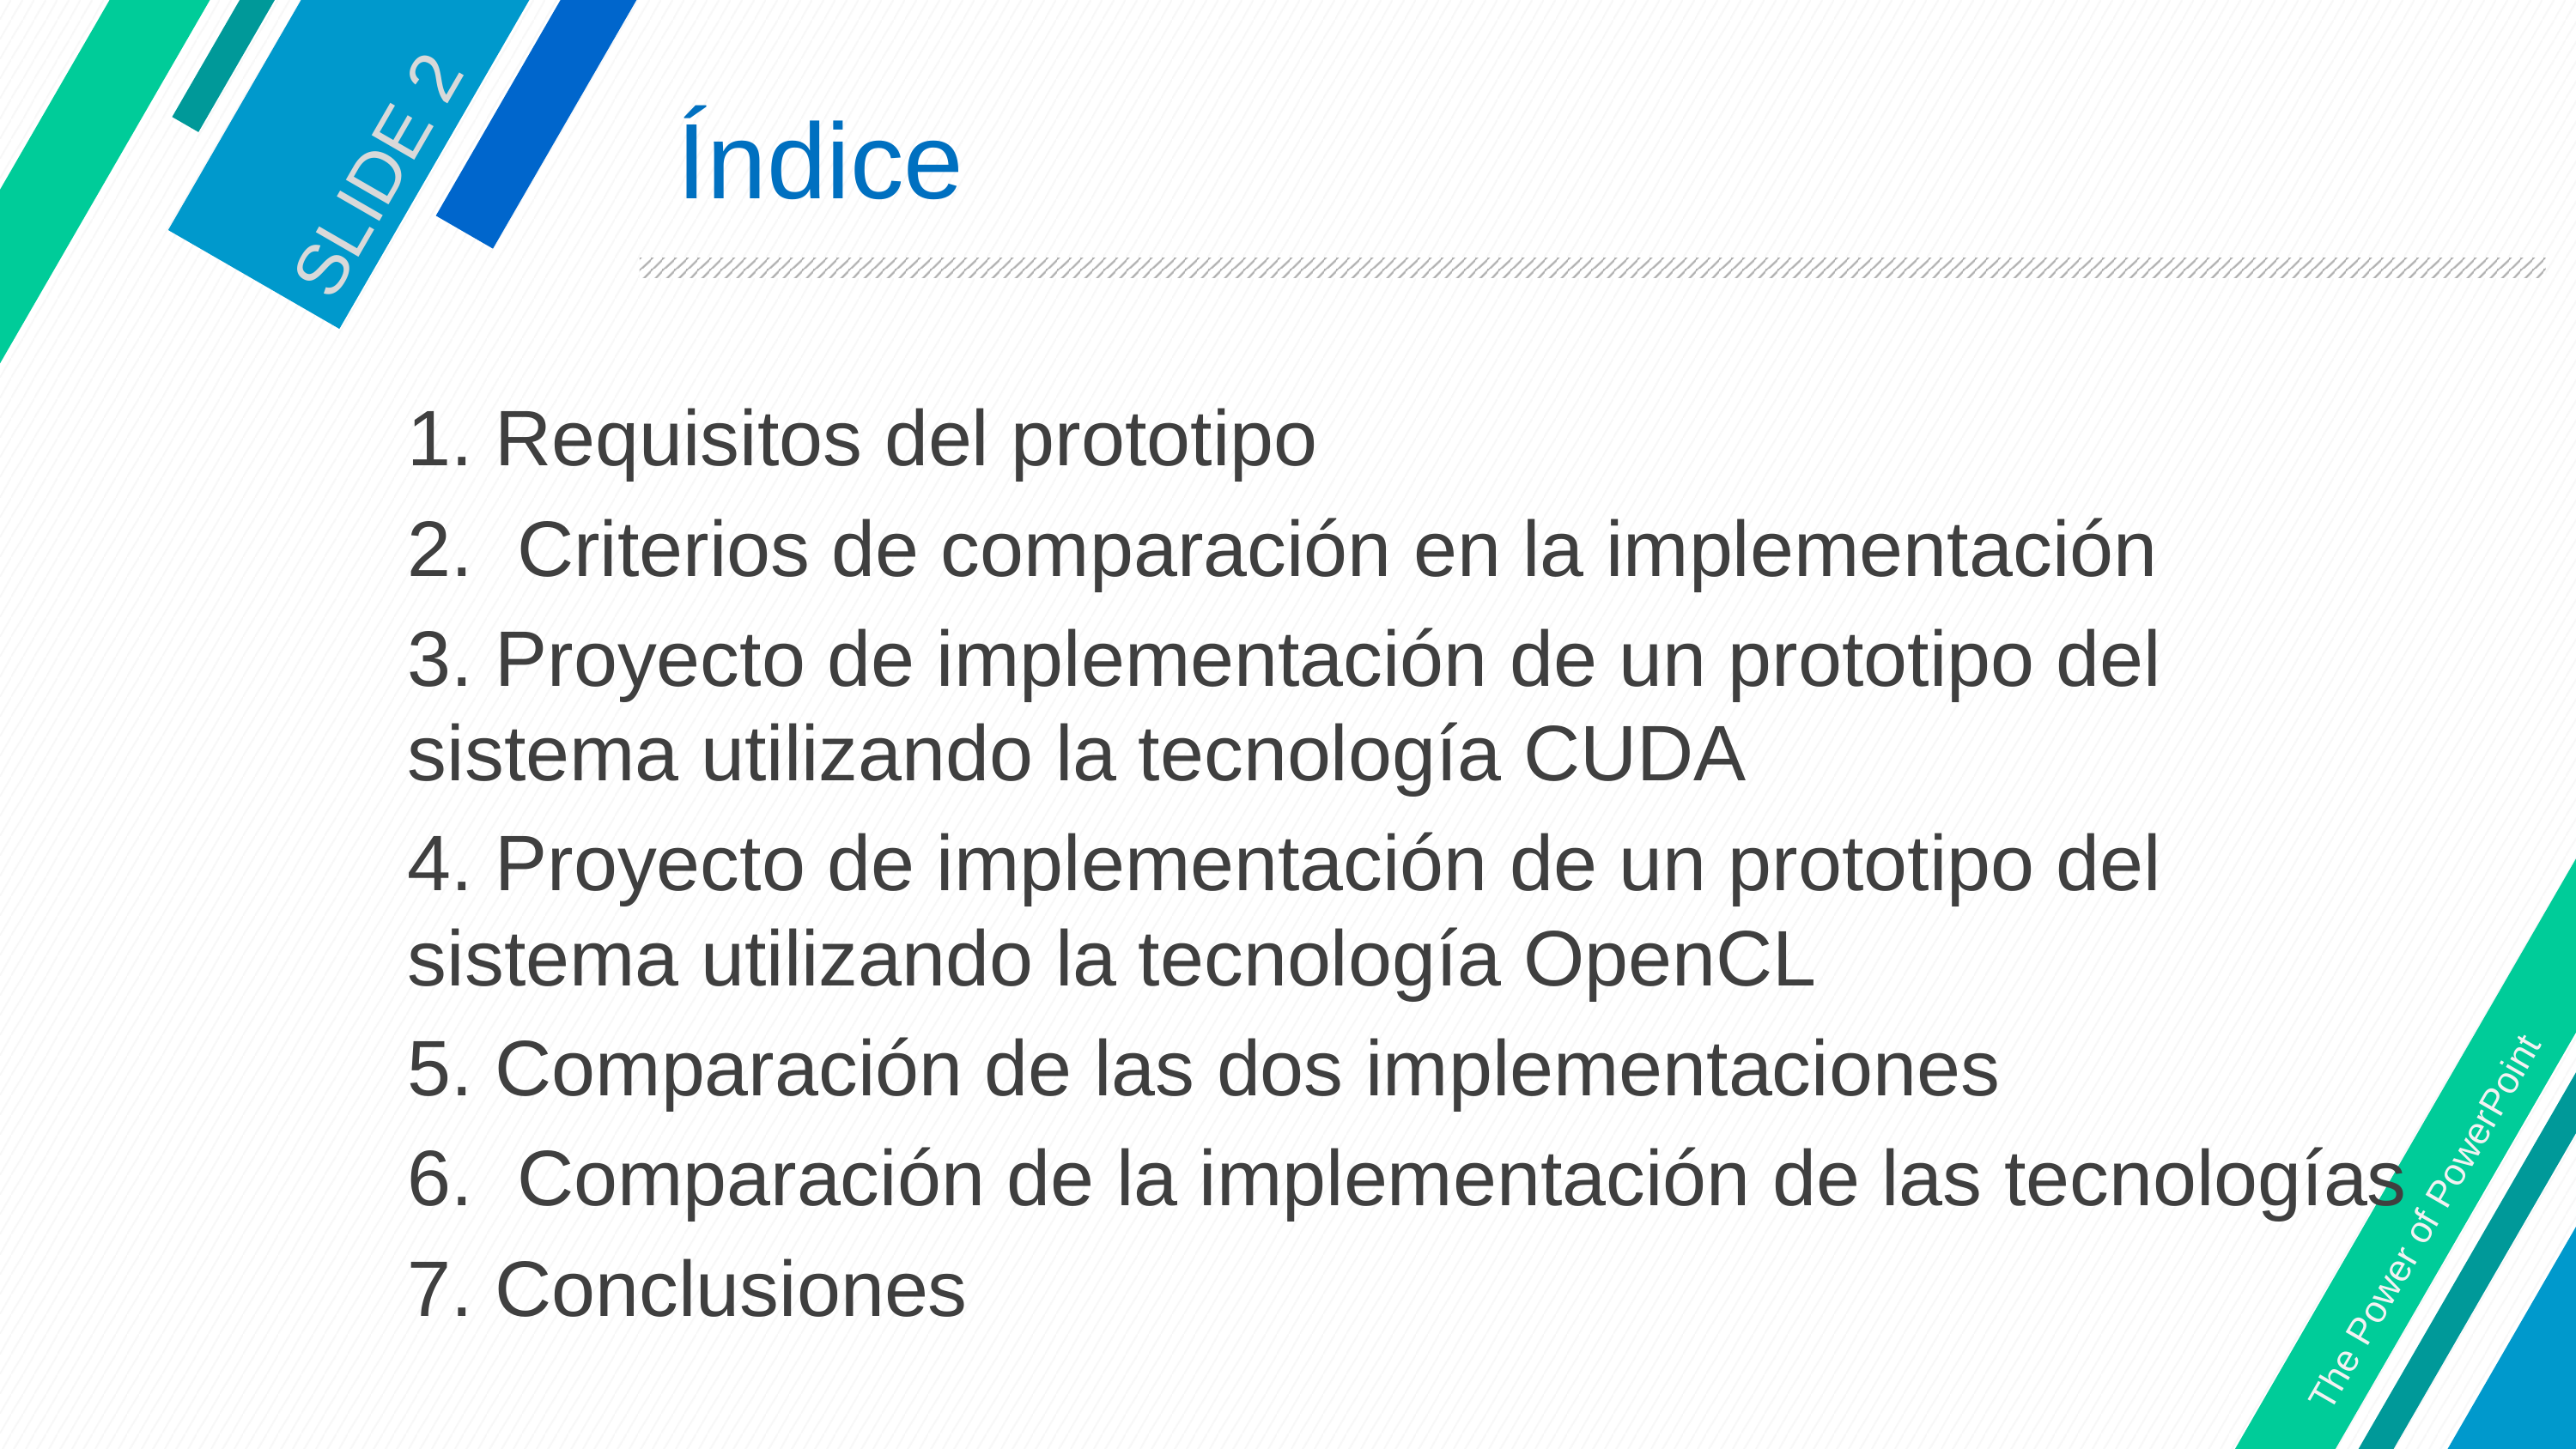

SLIDE 2
# Índice
1. Requisitos del prototipo
2.  Criterios de comparación en la implementación
3. Proyecto de implementación de un prototipo del sistema utilizando la tecnología CUDA
4. Proyecto de implementación de un prototipo del sistema utilizando la tecnología OpenCL
5. Comparación de las dos implementaciones
6.  Comparación de la implementación de las tecnologías
7. Conclusiones
The Power of PowerPoint